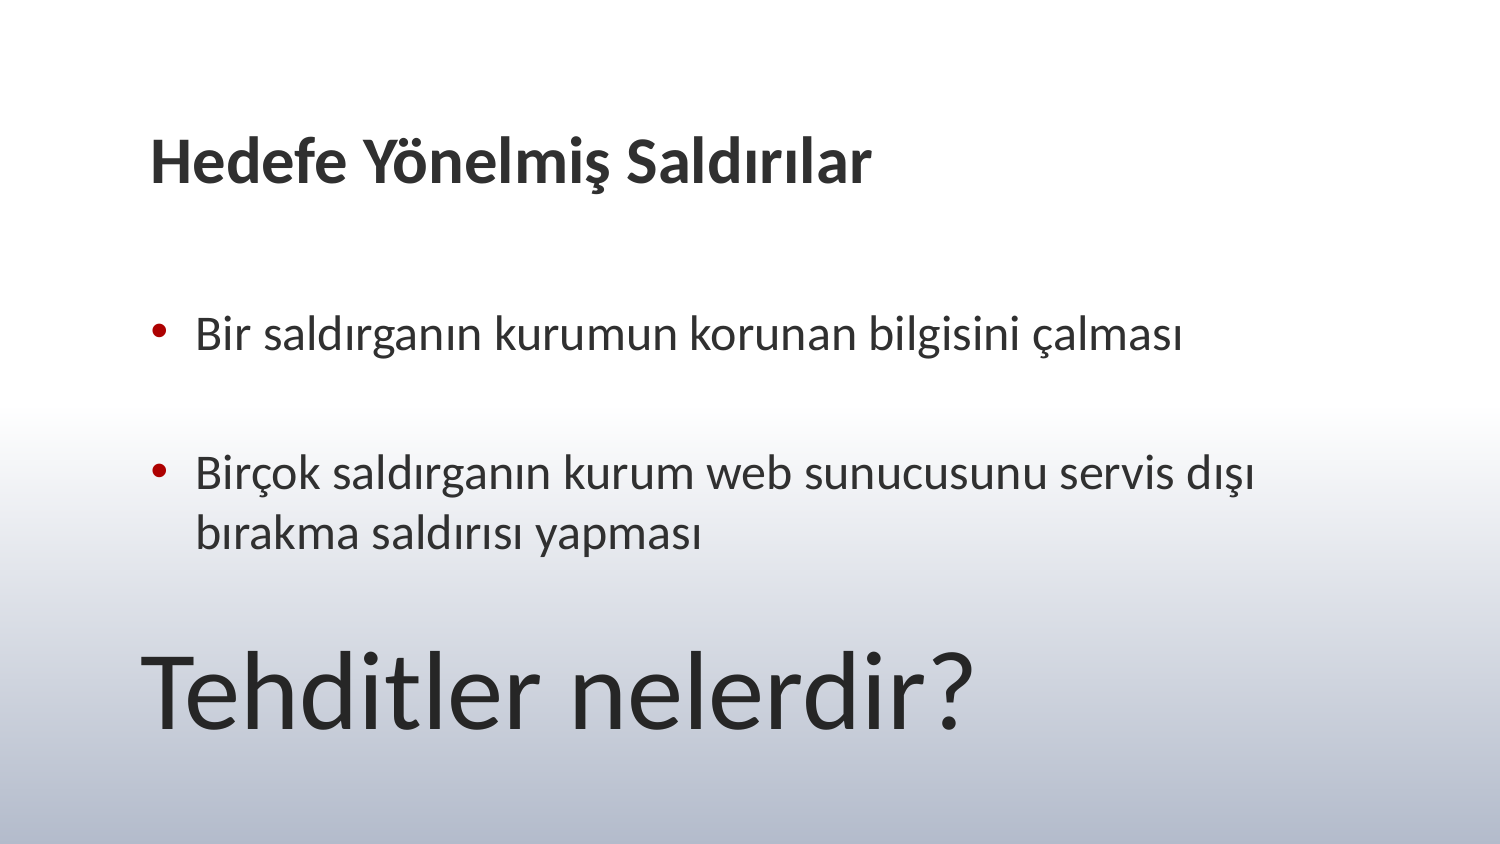

Hedefe Yönelmiş Saldırılar

Bir saldırganın kurumun korunan bilgisini çalması

Birçok saldırganın kurum web sunucusunu servis dışı bırakma saldırısı yapması
# Tehditler nelerdir?